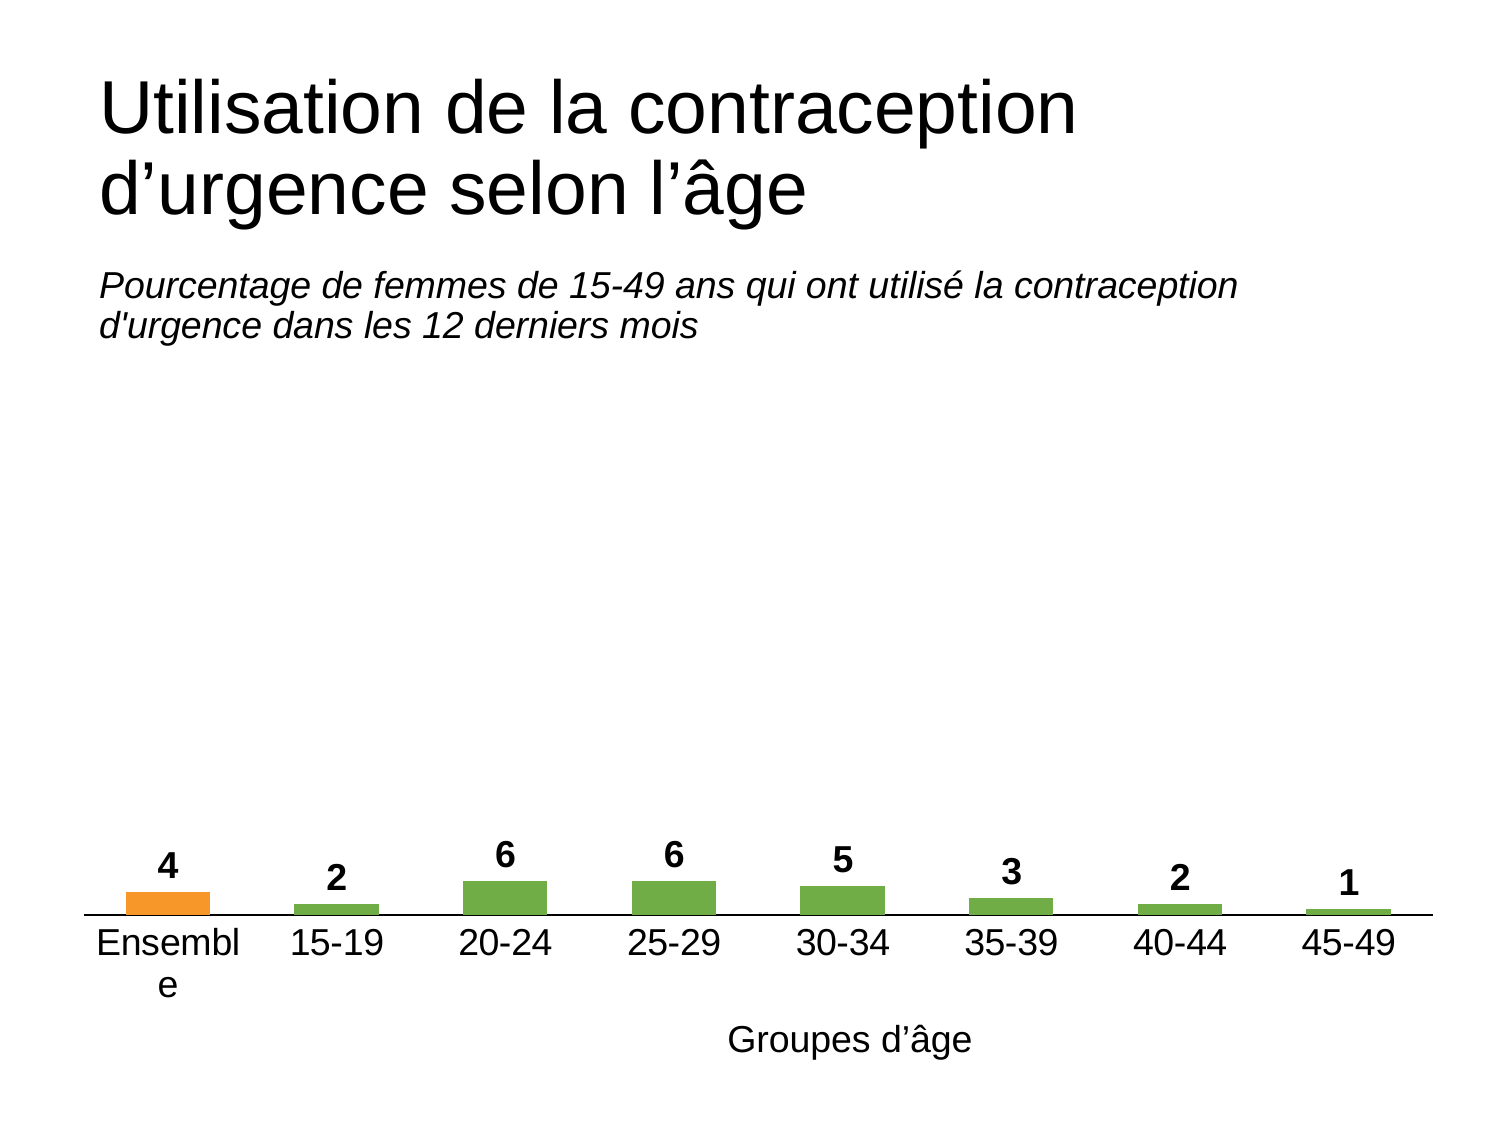

# Utilisation de la contraception d’urgence selon l’âge

### Chart

| Category | Women |
|---|---|
| Ensemble | 4.0 |
| 15-19 | 2.0 |
| 20-24 | 6.0 |
| 25-29 | 6.0 |
| 30-34 | 5.0 |
| 35-39 | 3.0 |
| 40-44 | 2.0 |
| 45-49 | 1.0 |
Pourcentage de femmes de 15-49 ans qui ont utilisé la contraception d'urgence dans les 12 derniers mois

Groupes d’âge